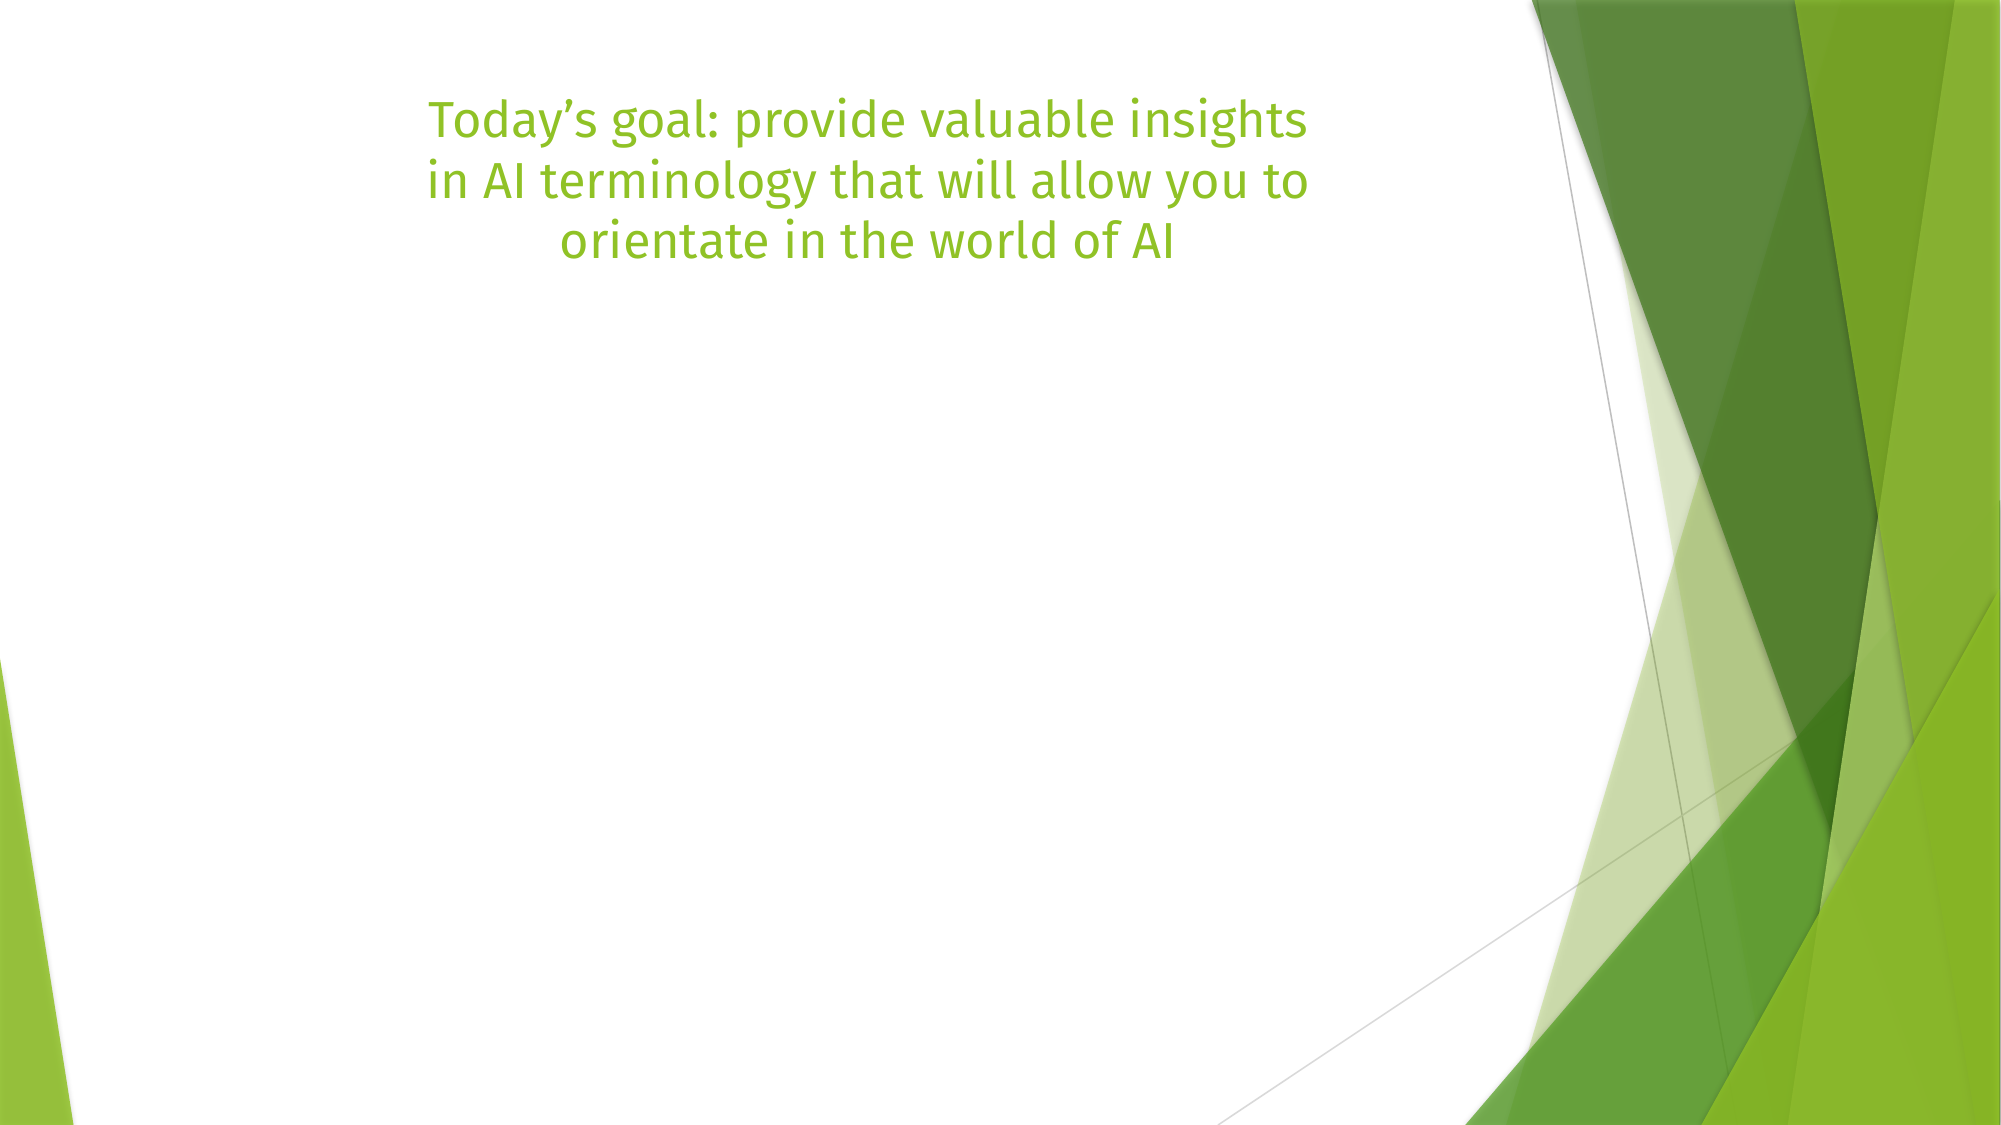

# Today’s goal: provide valuable insights in AI terminology that will allow you to orientate in the world of AI